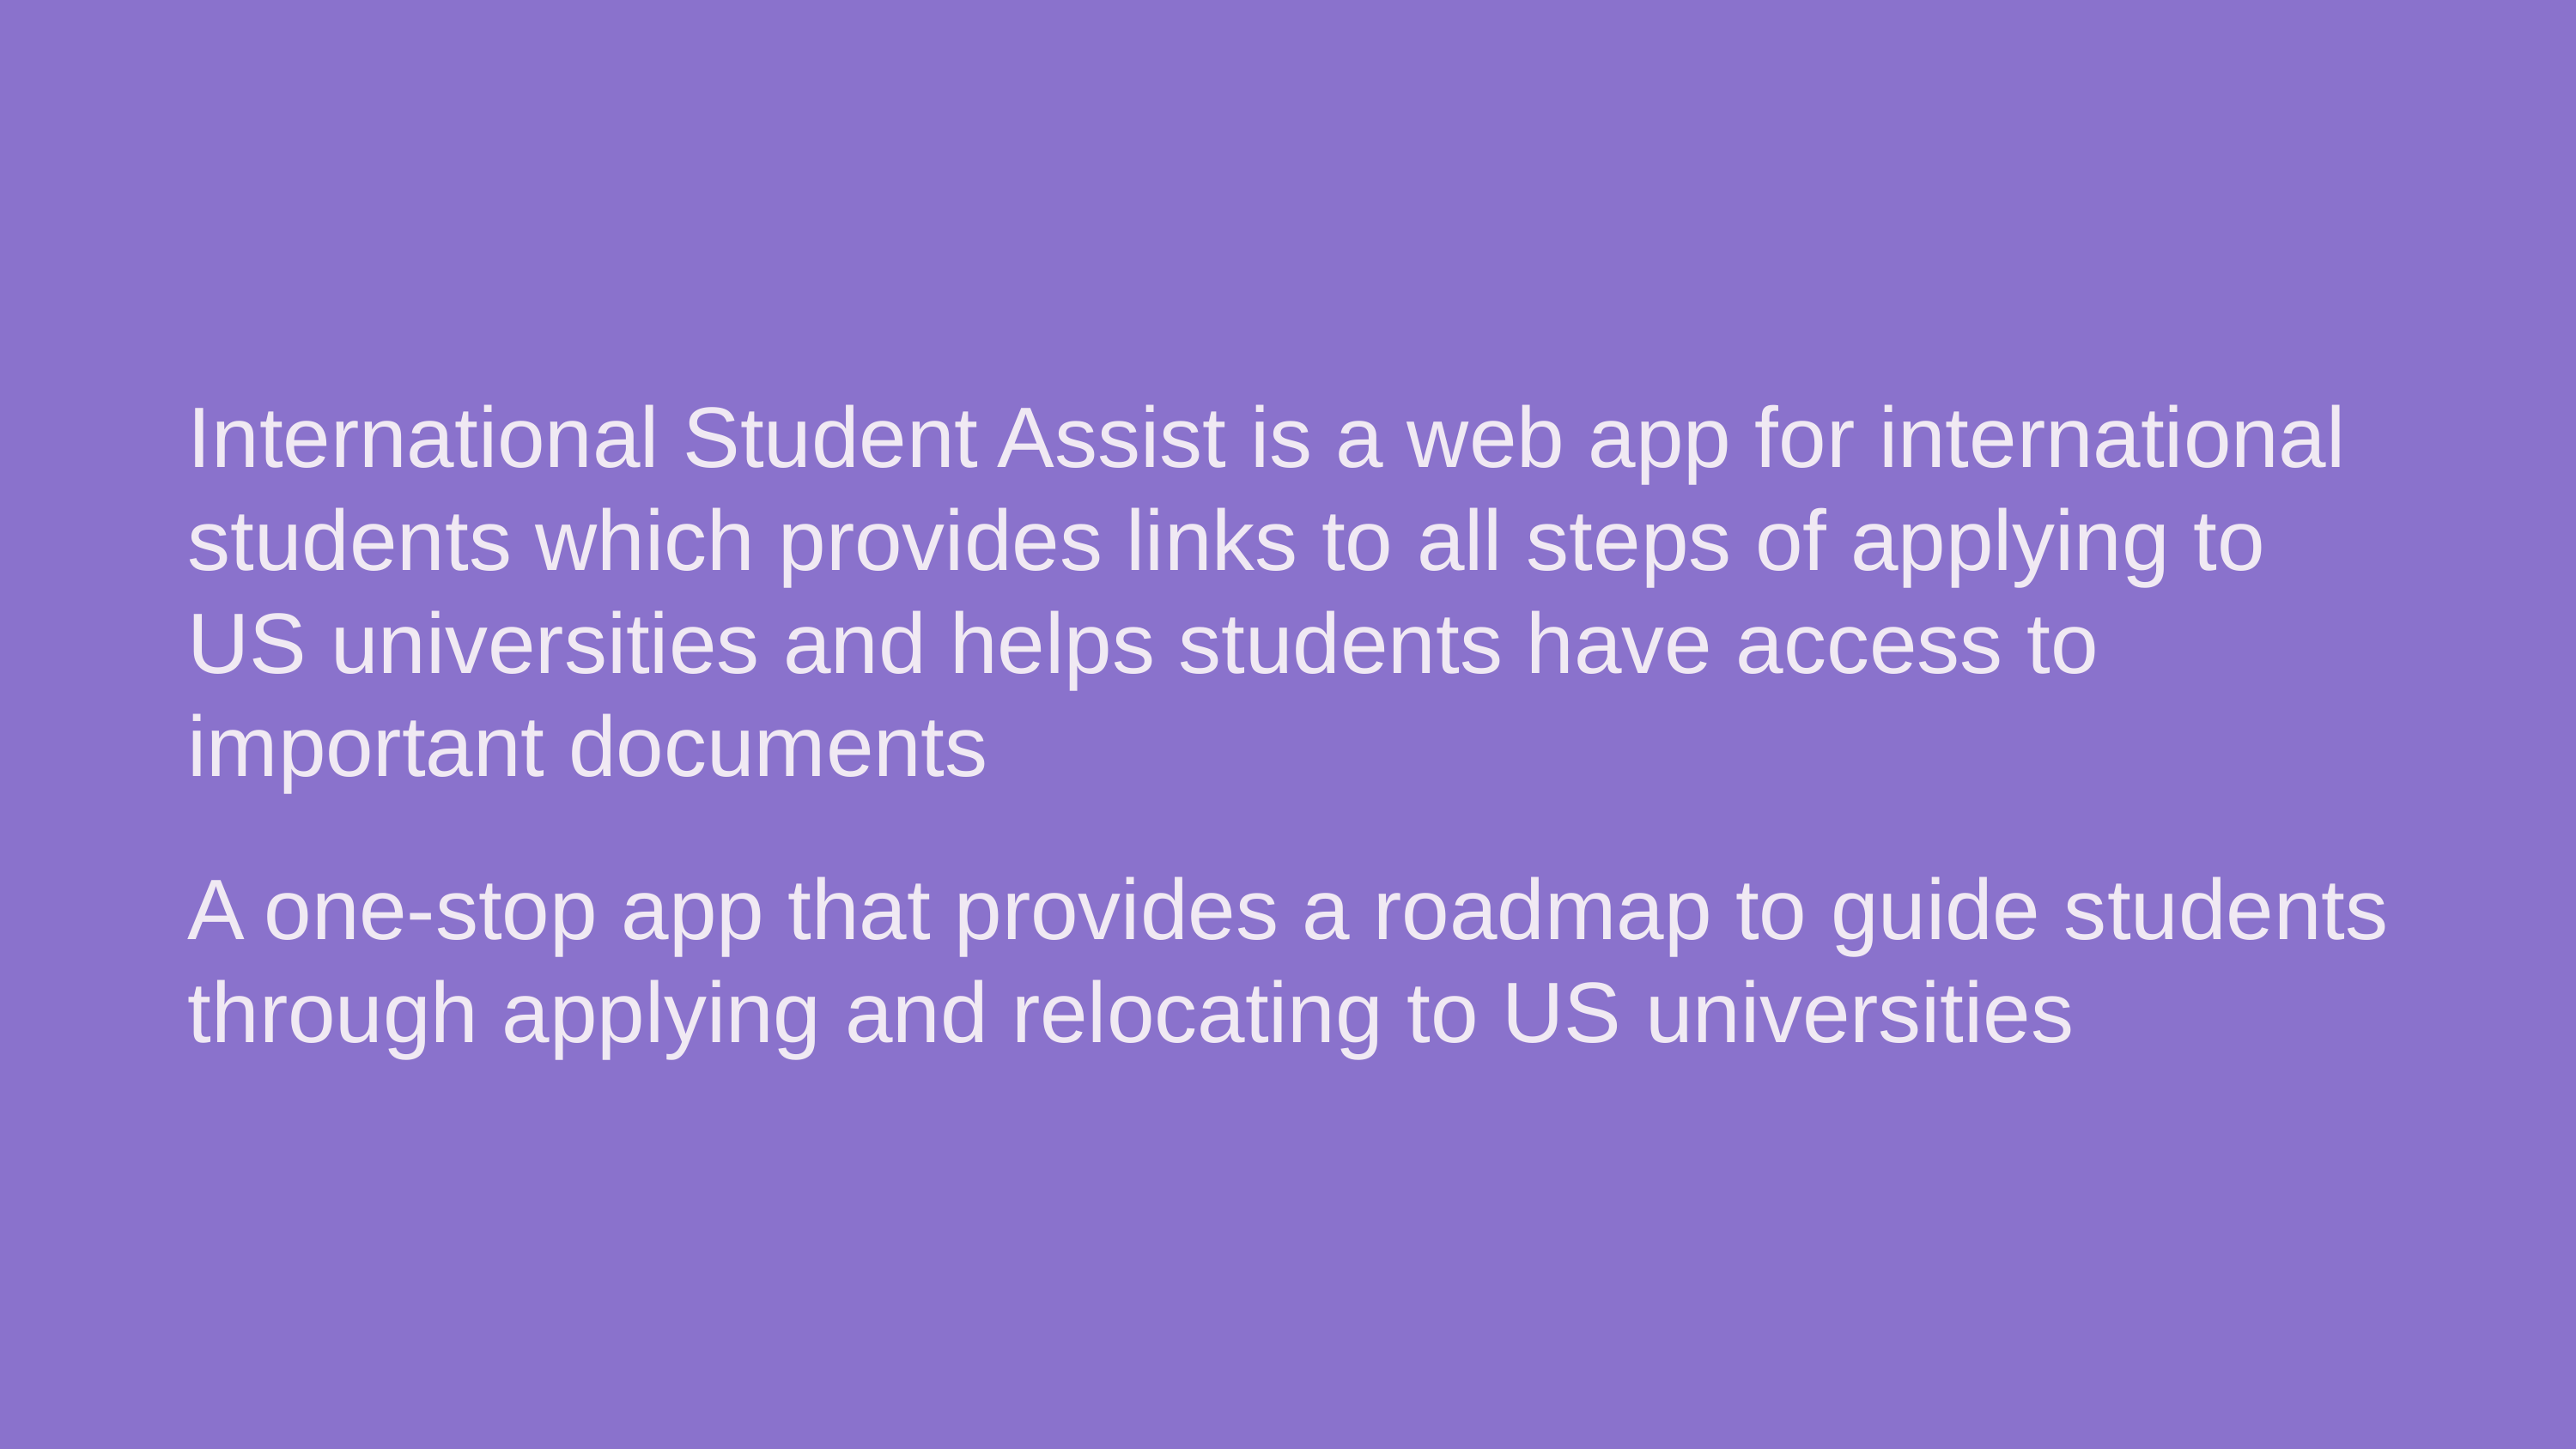

International Student Assist is a web app for international  students which provides links to all steps of applying to US universities and helps students have access to important documents

A one-stop app that provides a roadmap to guide students through applying and relocating to US universities